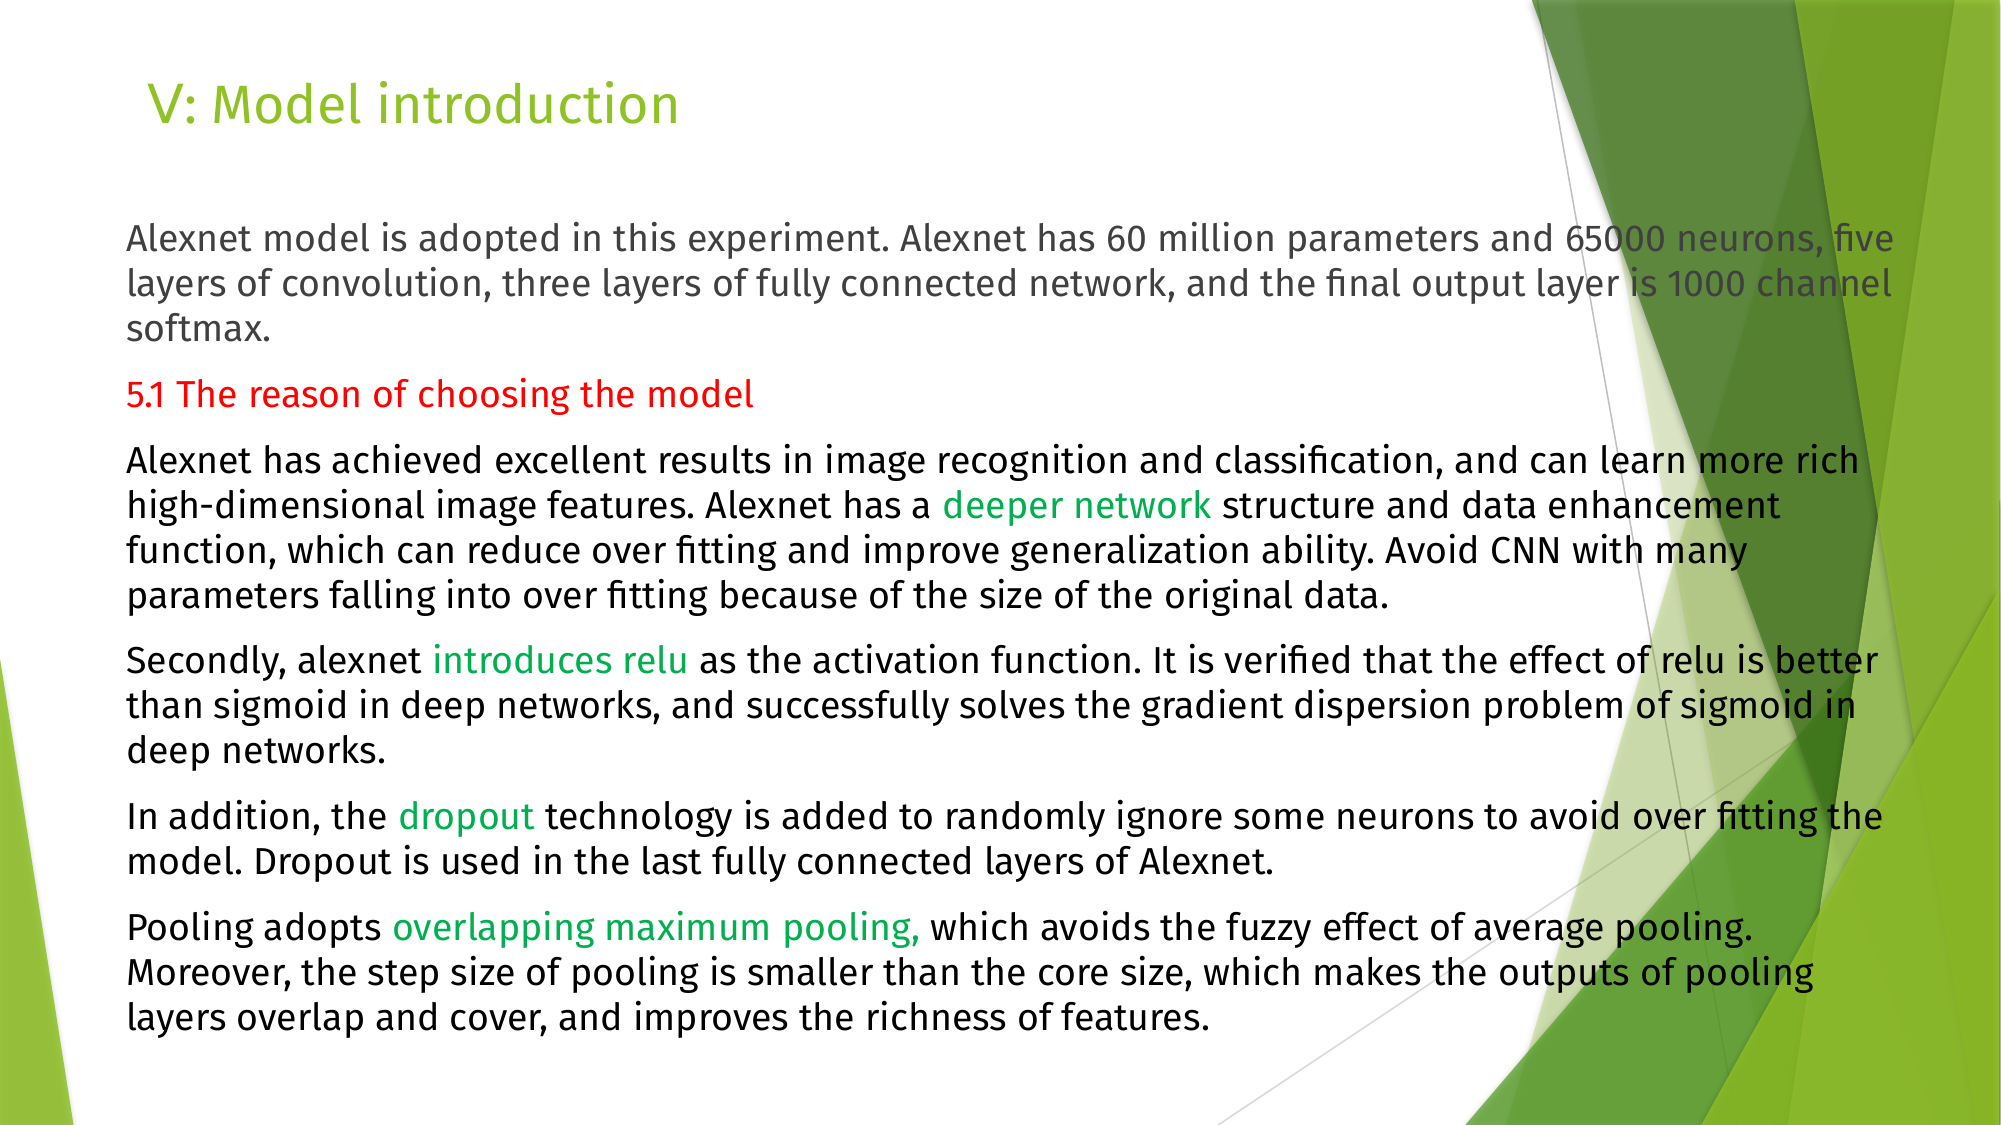

# Ⅴ: Model introduction
Alexnet model is adopted in this experiment. Alexnet has 60 million parameters and 65000 neurons, five layers of convolution, three layers of fully connected network, and the final output layer is 1000 channel softmax.
5.1 The reason of choosing the model
Alexnet has achieved excellent results in image recognition and classification, and can learn more rich high-dimensional image features. Alexnet has a deeper network structure and data enhancement function, which can reduce over fitting and improve generalization ability. Avoid CNN with many parameters falling into over fitting because of the size of the original data.
Secondly, alexnet introduces relu as the activation function. It is verified that the effect of relu is better than sigmoid in deep networks, and successfully solves the gradient dispersion problem of sigmoid in deep networks.
In addition, the dropout technology is added to randomly ignore some neurons to avoid over fitting the model. Dropout is used in the last fully connected layers of Alexnet.
Pooling adopts overlapping maximum pooling, which avoids the fuzzy effect of average pooling. Moreover, the step size of pooling is smaller than the core size, which makes the outputs of pooling layers overlap and cover, and improves the richness of features.